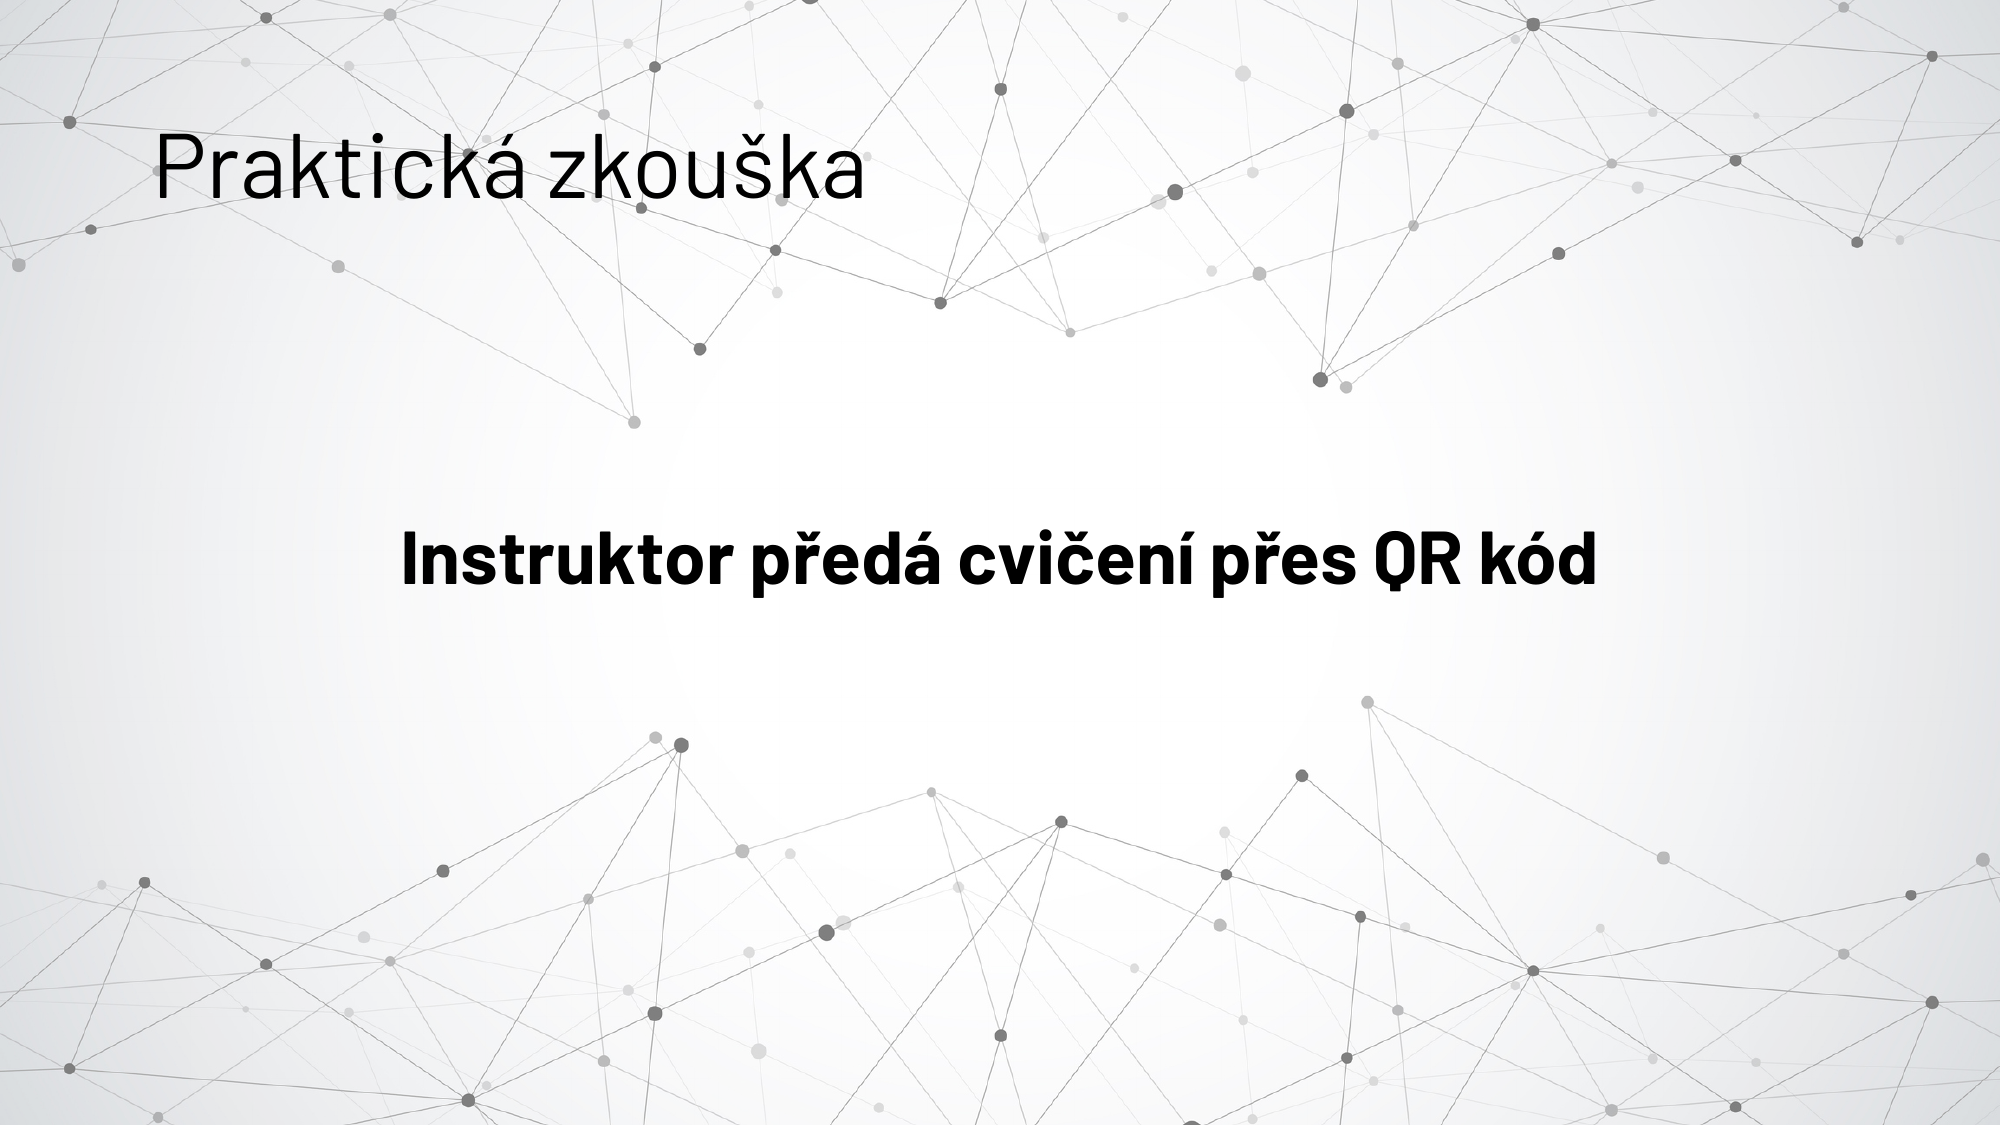

# Praktická zkouška

Instruktor předá cvičení přes QR kód